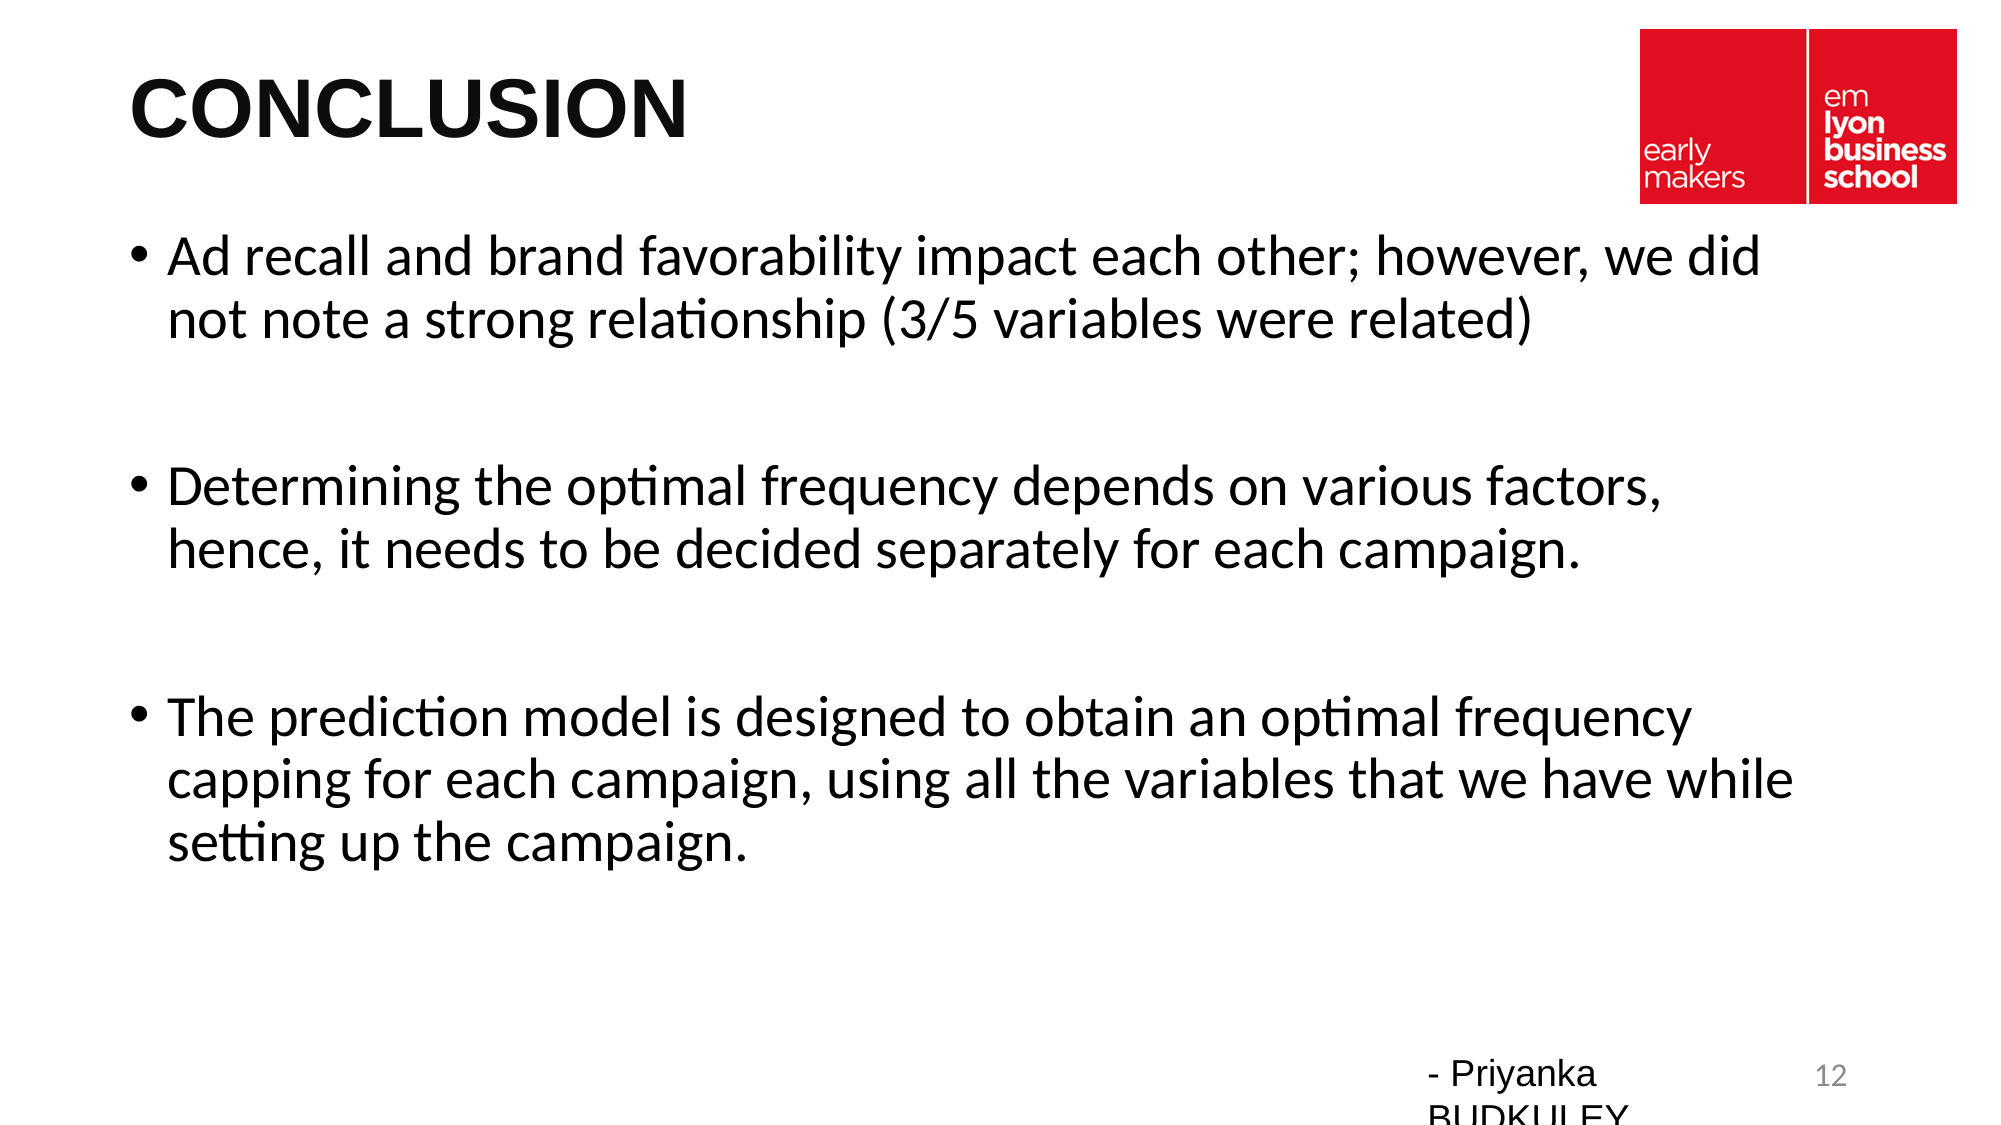

CONCLUSION
Ad recall and brand favorability impact each other; however, we did not note a strong relationship (3/5 variables were related)

Determining the optimal frequency depends on various factors, hence, it needs to be decided separately for each campaign.

The prediction model is designed to obtain an optimal frequency capping for each campaign, using all the variables that we have while setting up the campaign.

12